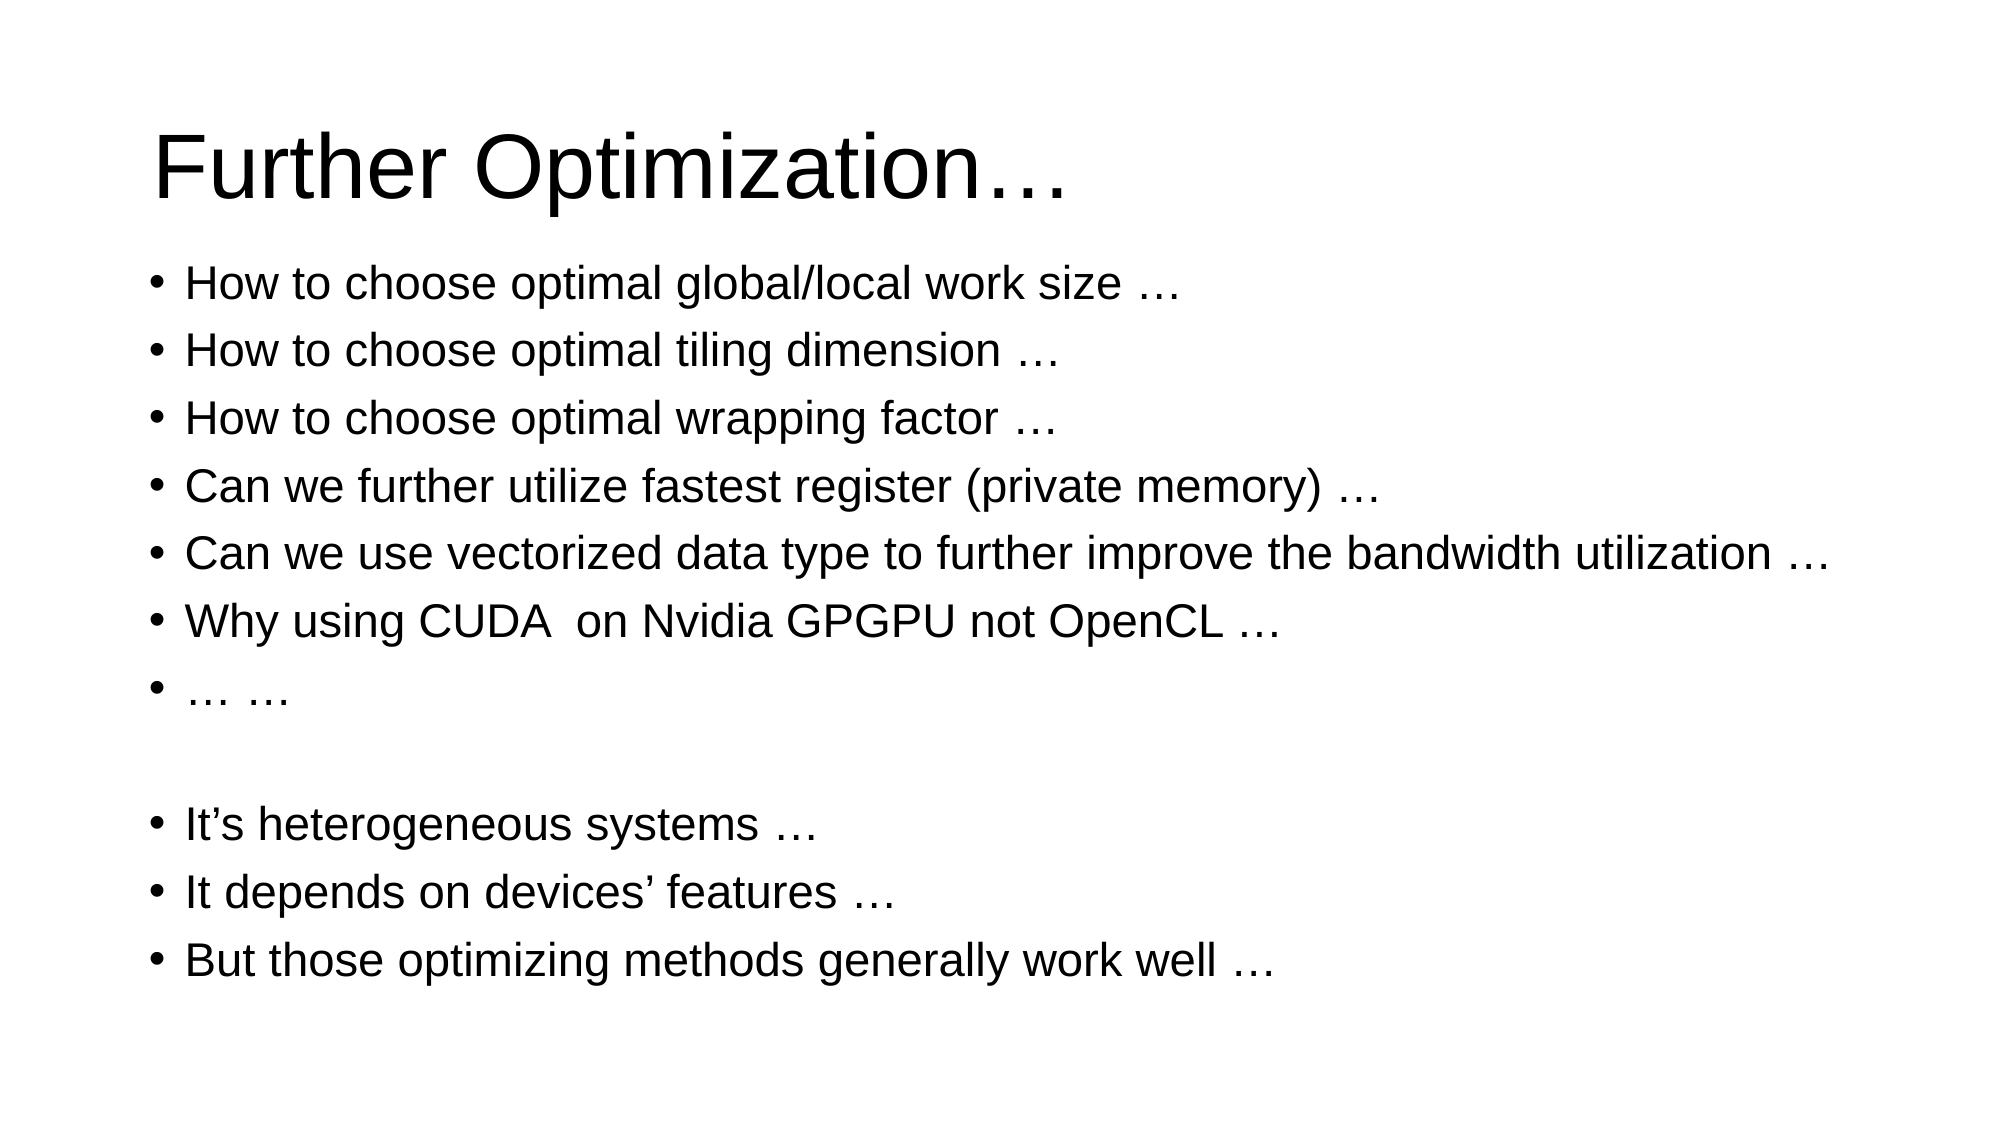

# Further Optimization…
How to choose optimal global/local work size …
How to choose optimal tiling dimension …
How to choose optimal wrapping factor …
Can we further utilize fastest register (private memory) …
Can we use vectorized data type to further improve the bandwidth utilization …
Why using CUDA  on Nvidia GPGPU not OpenCL …
… …

It’s heterogeneous systems …
It depends on devices’ features …
But those optimizing methods generally work well …